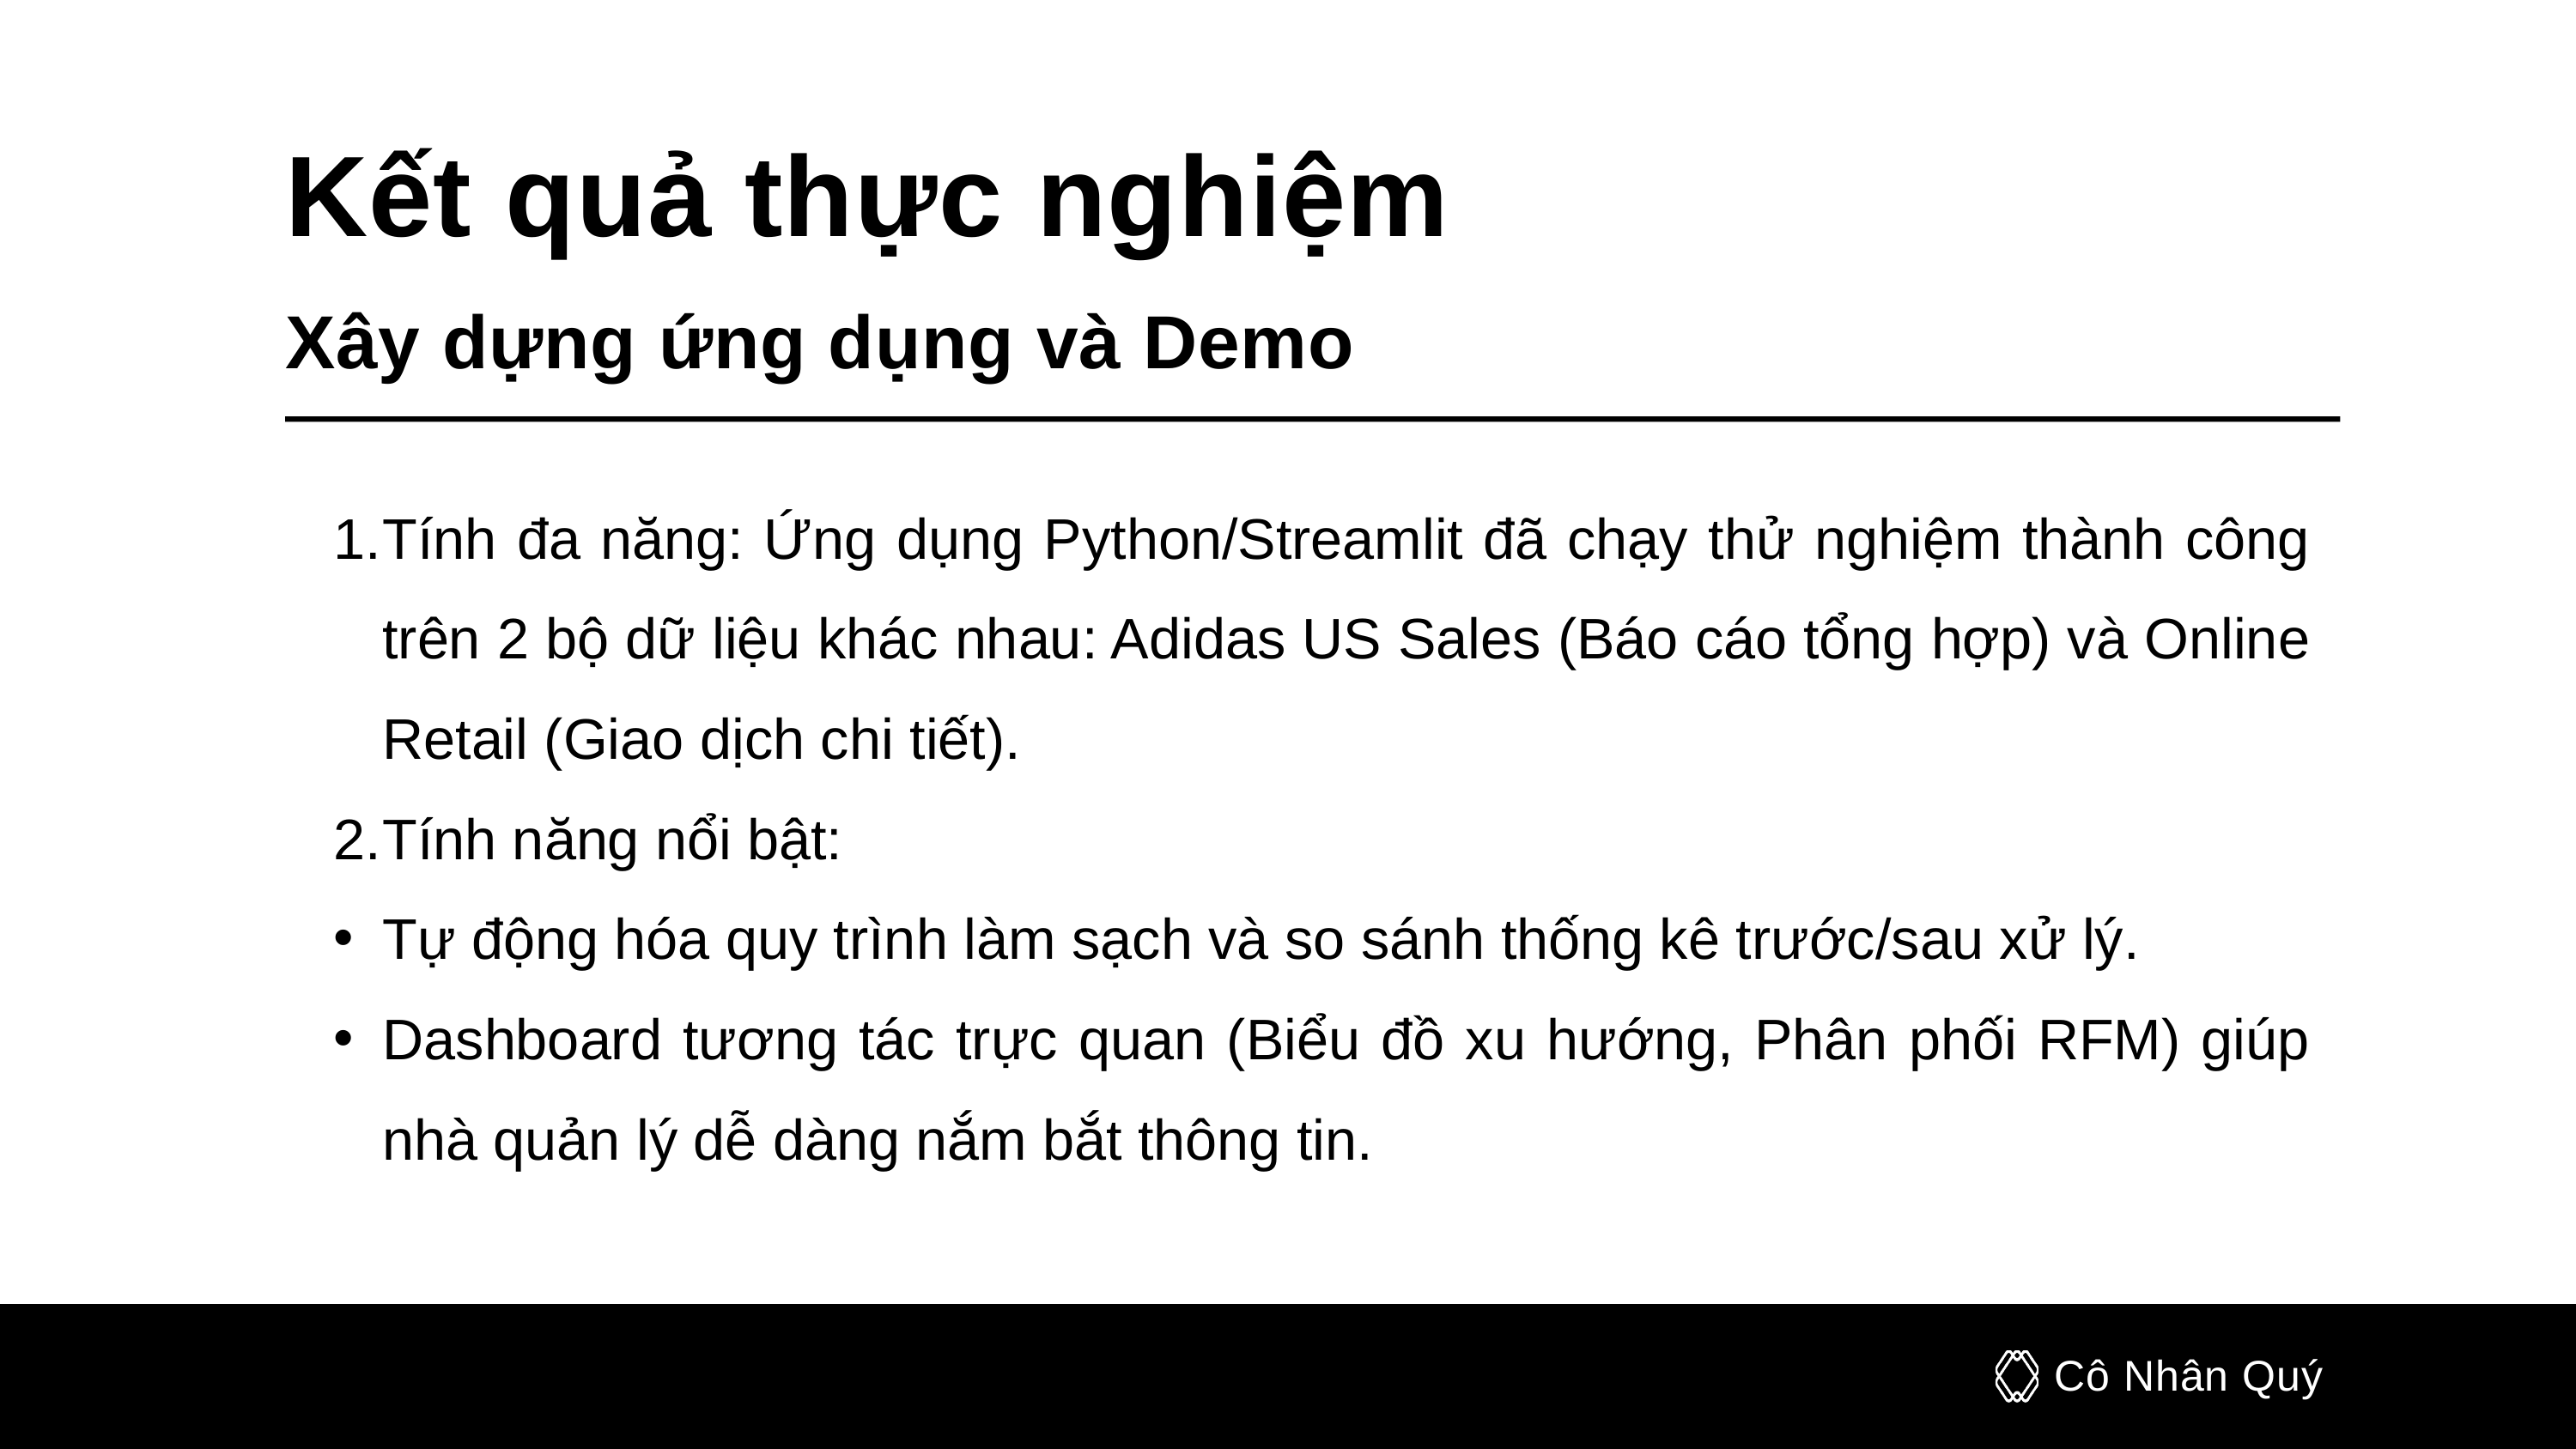

Kết quả thực nghiệm
Xây dựng ứng dụng và Demo

Tính đa năng: Ứng dụng Python/Streamlit đã chạy thử nghiệm thành công trên 2 bộ dữ liệu khác nhau: Adidas US Sales (Báo cáo tổng hợp) và Online Retail (Giao dịch chi tiết).
Tính năng nổi bật:
Tự động hóa quy trình làm sạch và so sánh thống kê trước/sau xử lý.
Dashboard tương tác trực quan (Biểu đồ xu hướng, Phân phối RFM) giúp nhà quản lý dễ dàng nắm bắt thông tin.

Cô Nhân Quý